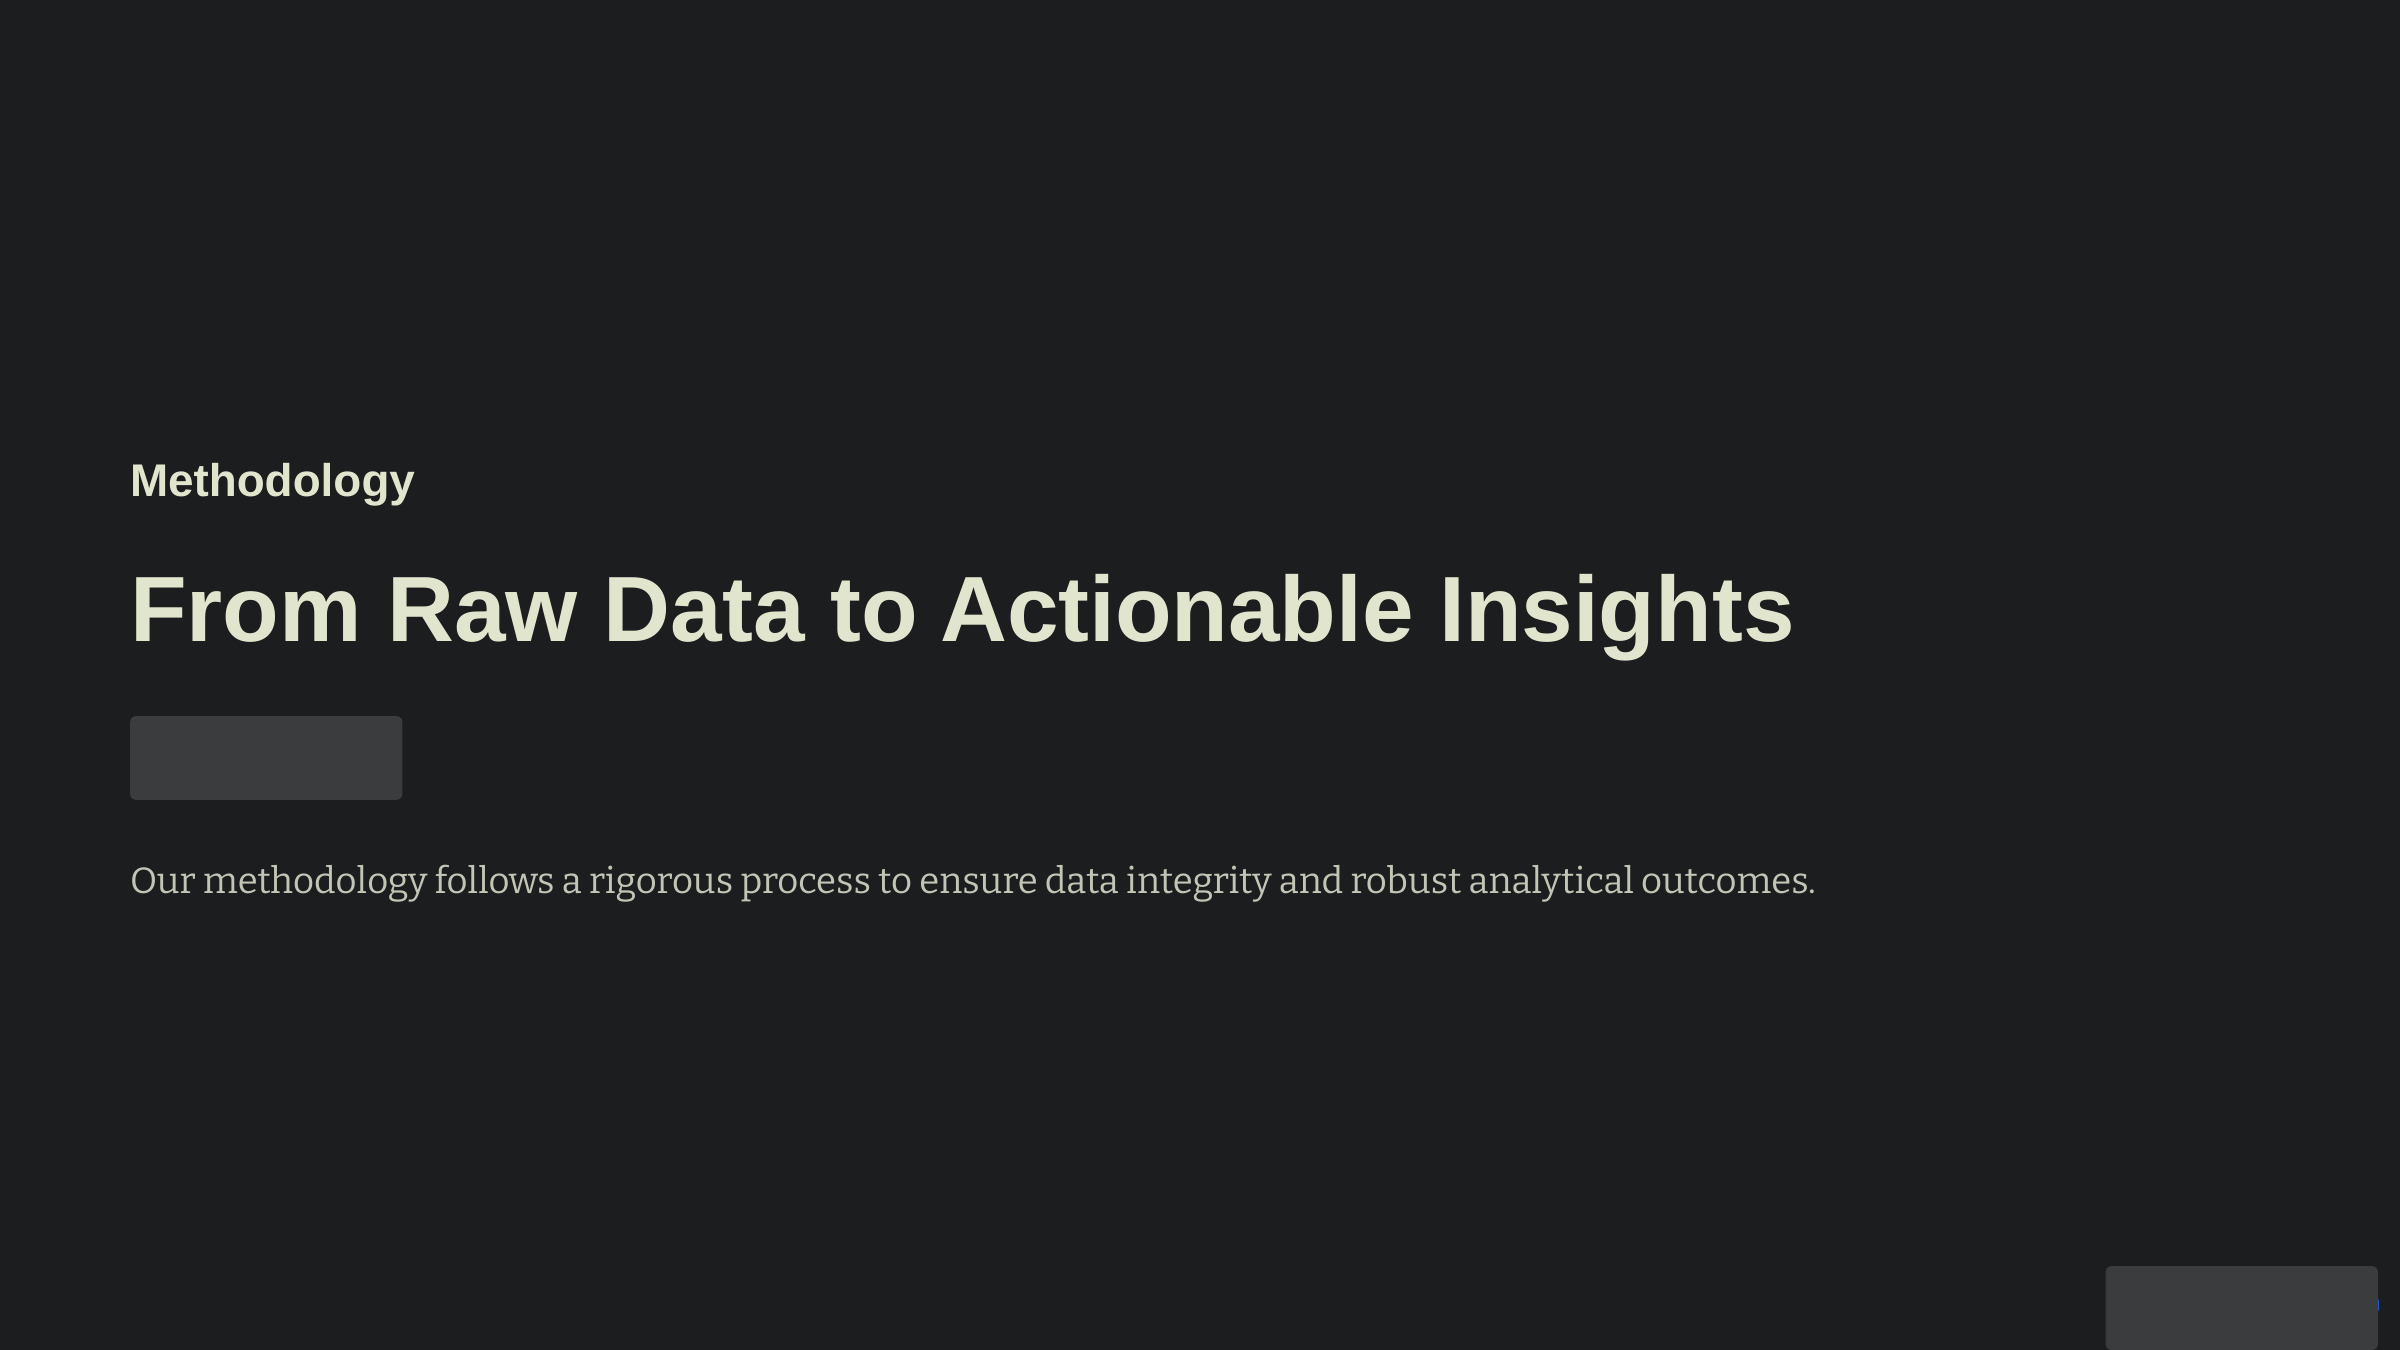

Methodology
From Raw Data to Actionable Insights

Our methodology follows a rigorous process to ensure data integrity and robust analytical outcomes.